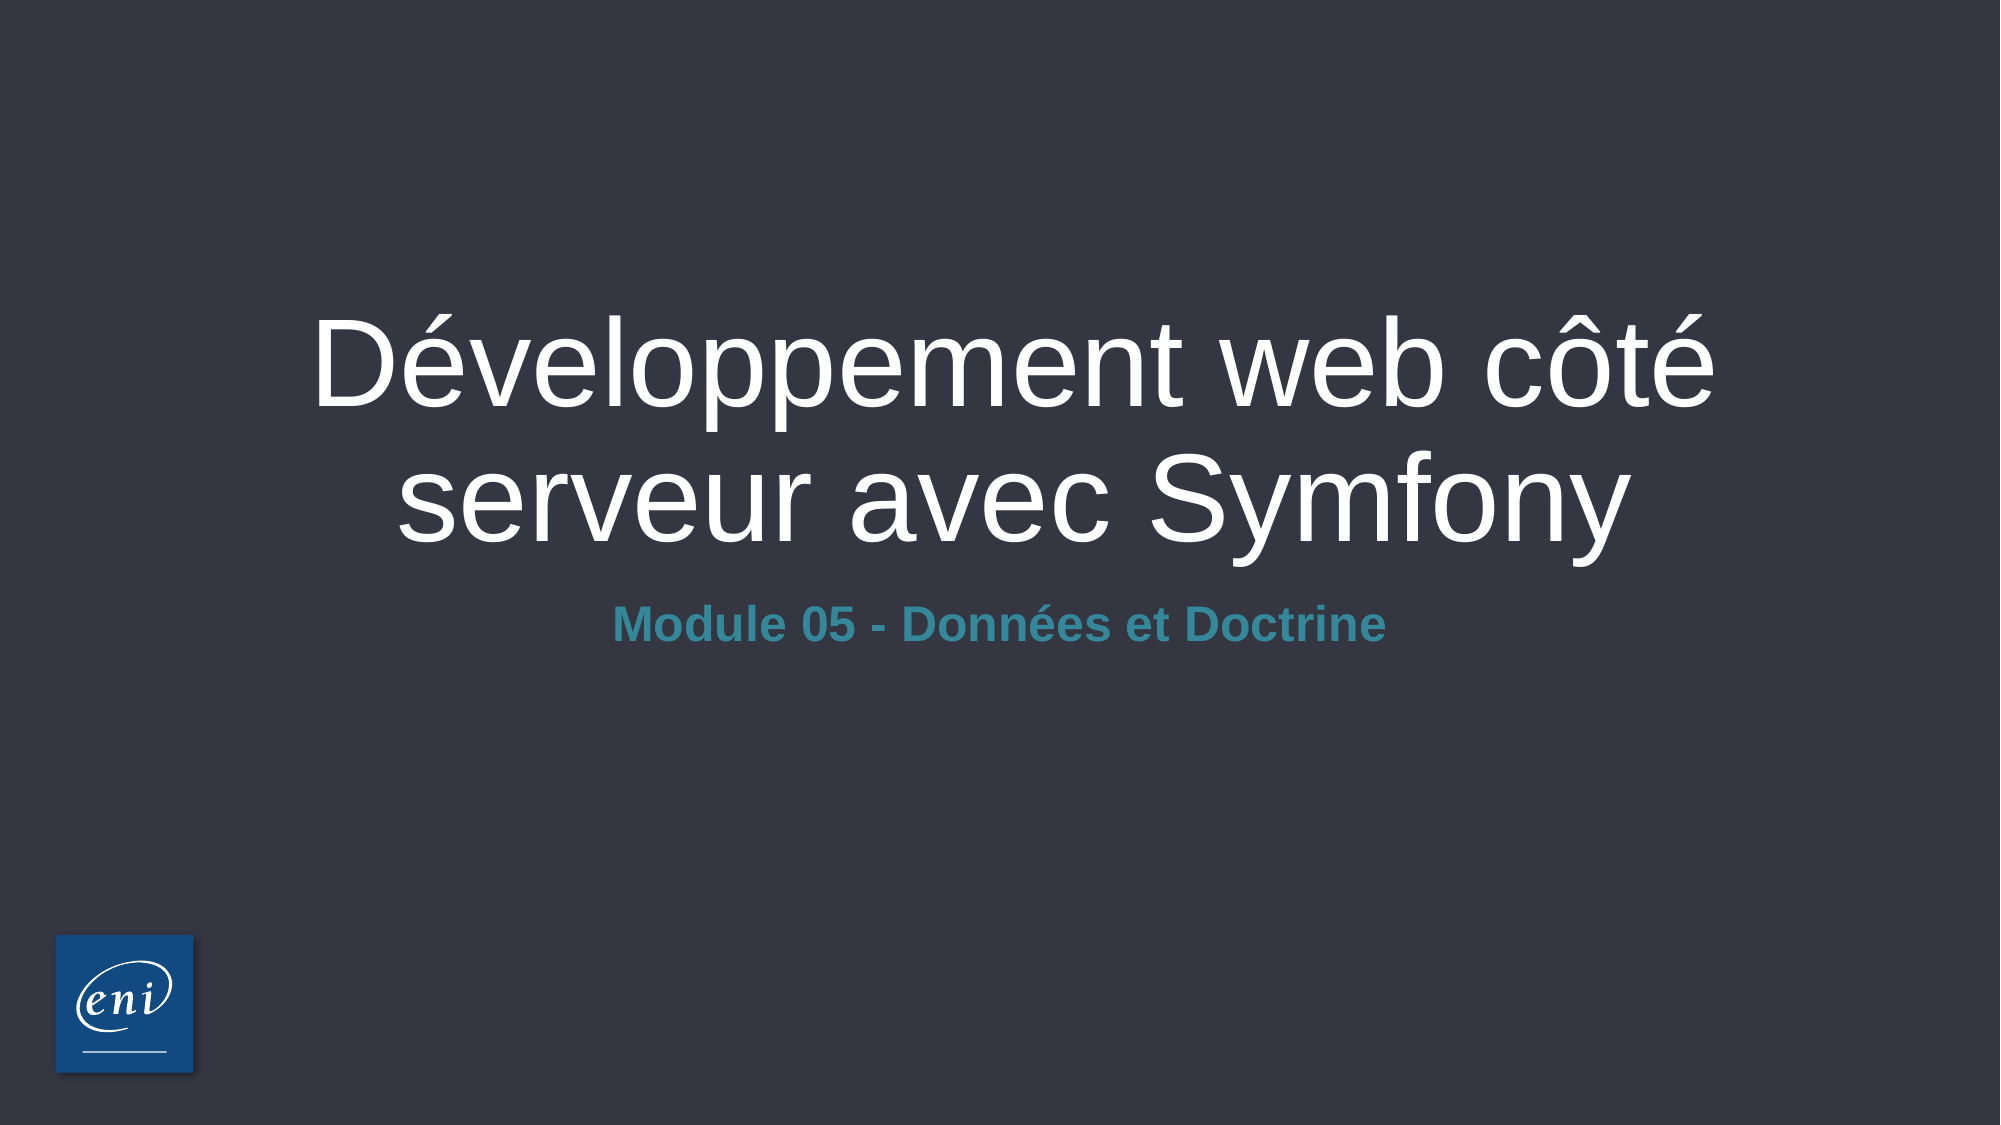

# Développement web côté serveur avec Symfony
Module 05 - Données et Doctrine